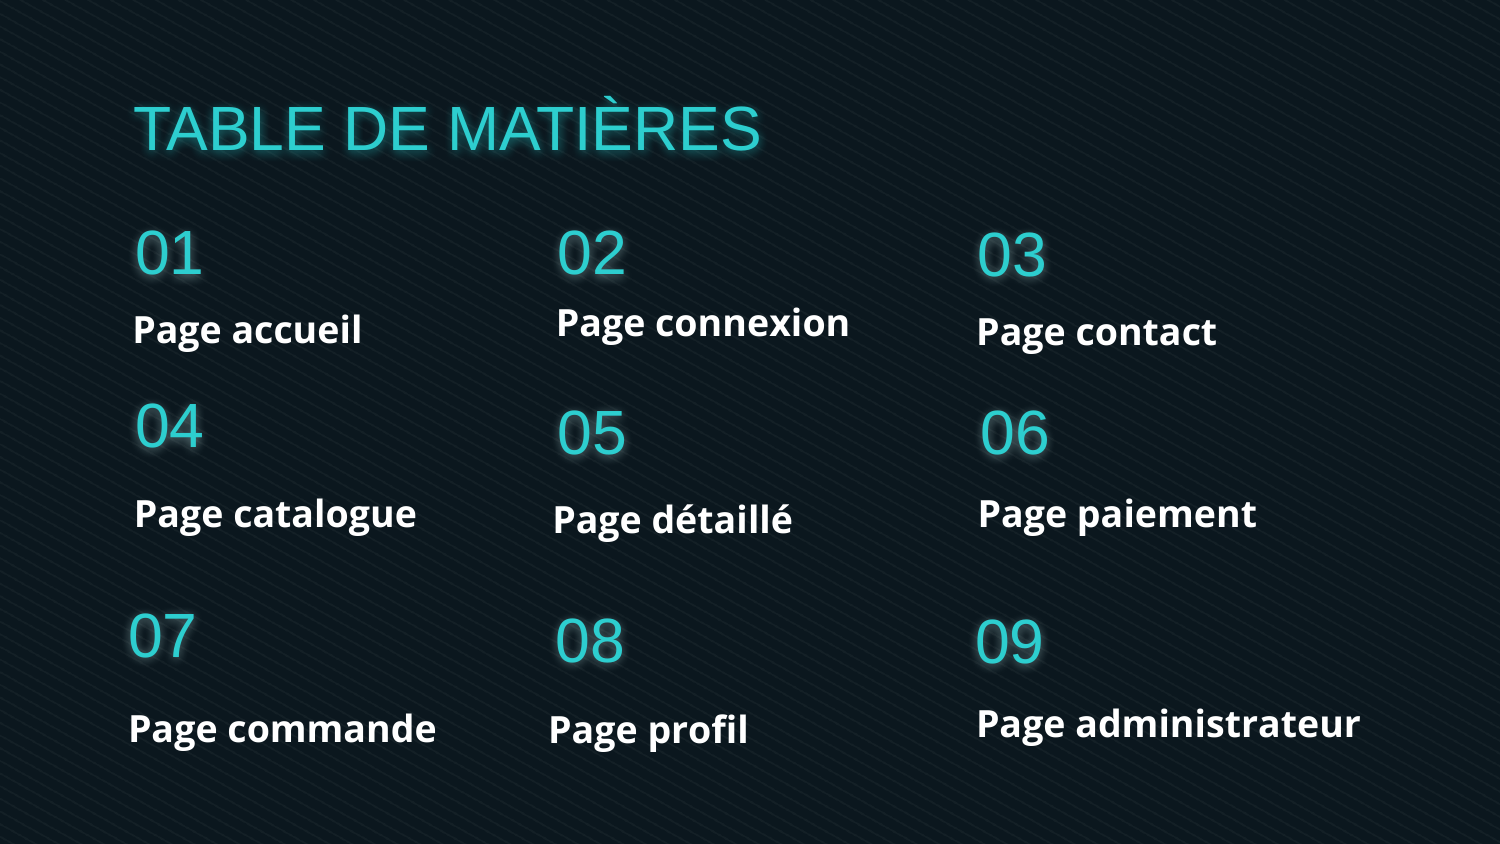

# TABLE DE MATIÈRES
01
02
03
Page connexion
Page accueil
Page contact
04
05
06
Page catalogue
Page paiement
Page détaillé
07
08
09
Page administrateur
Page commande
Page profil